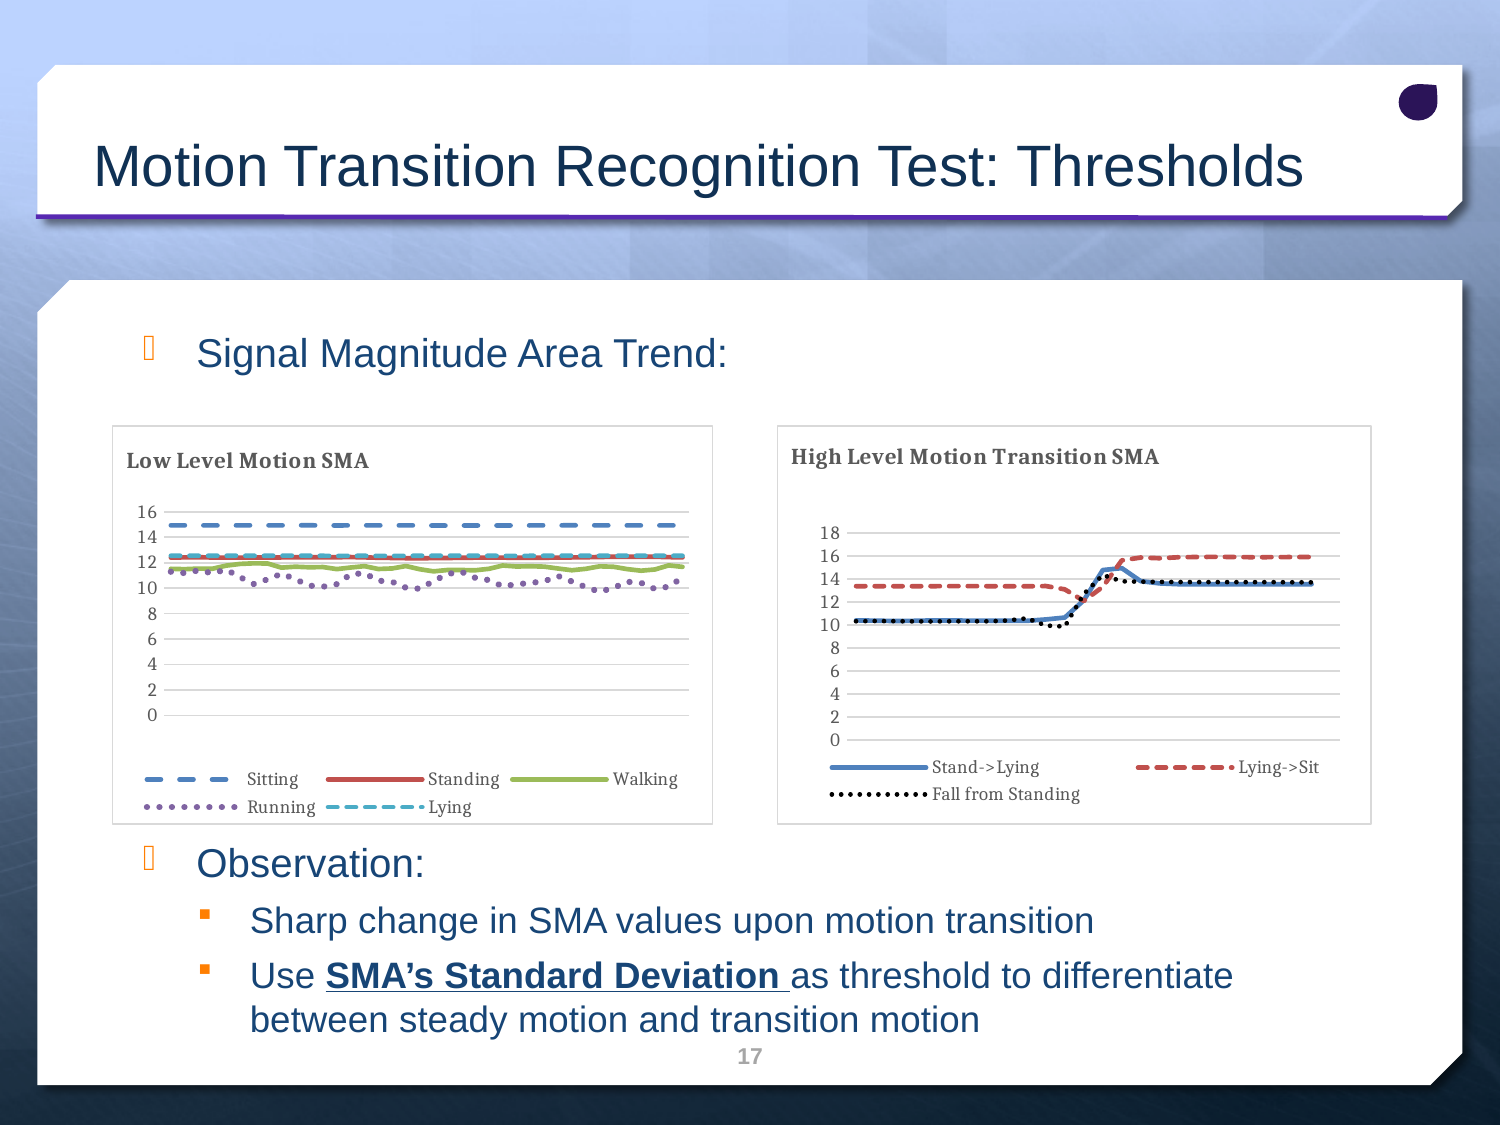

# Motion Transition Recognition Test: Thresholds
Signal Magnitude Area Trend:

Observation:
Sharp change in SMA values upon motion transition
Use SMA’s Standard Deviation as threshold to differentiate between steady motion and transition motion

### Chart: Low Level Motion SMA

| Category | Sitting | Standing | Walking | Running |  |
|---|---|---|---|---|---|
| 12.552 | 14.934 | 12.405 | 11.521 | 11.292 | 12.552 |
| 12.551 | 14.937 | 12.421 | 11.494 | 11.183 | 12.551 |
| 12.552 | 14.936 | 12.429 | 11.539 | 11.394 | 12.552 |
| 12.553000000000001 | 14.932 | 12.413 | 11.527 | 11.181 | 12.553 |
| 12.548999999999999 | 14.933 | 12.397 | 11.776 | 11.456 | 12.549 |
| 12.55 | 14.935 | 12.402 | 11.909 | 10.867 | 12.55 |
| 12.548 | 14.936 | 12.409 | 11.954 | 10.329 | 12.548 |
| 12.545 | 14.936 | 12.41 | 11.94 | 10.699 | 12.545 |
| 12.555 | 14.936 | 12.416 | 11.614 | 11.135 | 12.555 |
| 12.558 | 14.939 | 12.425 | 11.687 | 10.713 | 12.558 |
| 12.55 | 14.938 | 12.432 | 11.643 | 10.202 | 12.55 |
| 12.54 | 14.932 | 12.426 | 11.661 | 10.116 | 12.54 |
| 12.538 | 14.928 | 12.43 | 11.497 | 10.316 | 12.538 |
| 12.542 | 14.934 | 12.447 | 11.623 | 11.089 | 12.542 |
| 12.541 | 14.937 | 12.422 | 11.728 | 11.18 | 12.541 |
| 12.536 | 14.932 | 12.387 | 11.507 | 10.591 | 12.536 |
| 12.535 | 14.931 | 12.377 | 11.547 | 10.505 | 12.535 |
| 12.541 | 14.934 | 12.357 | 11.737 | 10.038 | 12.541 |
| 12.545 | 14.929 | 12.352 | 11.488 | 9.9526 | 12.545 |
| 12.55 | 14.919 | 12.362 | 11.324 | 10.563 | 12.55 |
| 12.555999999999999 | 14.918 | 12.373 | 11.429 | 11.113 | 12.556 |
| 12.555 | 14.925 | 12.391 | 11.43 | 11.288 | 12.555 |
| 12.553000000000001 | 14.927 | 12.399 | 11.407 | 10.825 | 12.553 |
| 12.548 | 14.927 | 12.398 | 11.522 | 10.639 | 12.548 |
| 12.538 | 14.928 | 12.397 | 11.782 | 10.149 | 12.538 |
| 12.538 | 14.926 | 12.395 | 11.7 | 10.305 | 12.538 |
| 12.542 | 14.929 | 12.394 | 11.726 | 10.413 | 12.542 |
| 12.545 | 14.933 | 12.395 | 11.692 | 10.54 | 12.545 |
| 12.555 | 14.936 | 12.405 | 11.542 | 10.966 | 12.555 |
| 12.558999999999999 | 14.941 | 12.417 | 11.409 | 10.52 | 12.559 |
| 12.551 | 14.94 | 12.429 | 11.519 | 10.089 | 12.551 |
| 12.545 | 14.937 | 12.451 | 11.717 | 9.7215 | 12.545 |
| 12.542999999999999 | 14.933 | 12.467 | 11.681 | 10.017 | 12.543 |
| 12.545 | 14.929 | 12.472 | 11.498 | 10.506 | 12.545 |
| 12.545 | 14.929 | 12.474 | 11.374 | 10.418 | 12.545 |
| 12.548 | 14.929 | 12.469 | 11.469 | 9.938899999999999 | 12.548 |
| 12.552 | 14.93 | 12.439 | 11.792 | 10.123 | 12.552 |
| 12.548 | 14.929 | 12.419 | 11.673 | 10.841 | 12.548 |

### Chart: High Level Motion Transition SMA

| Category | Stand->Lying | Lying->Sit | Fall from Standing |
|---|---|---|---|
17